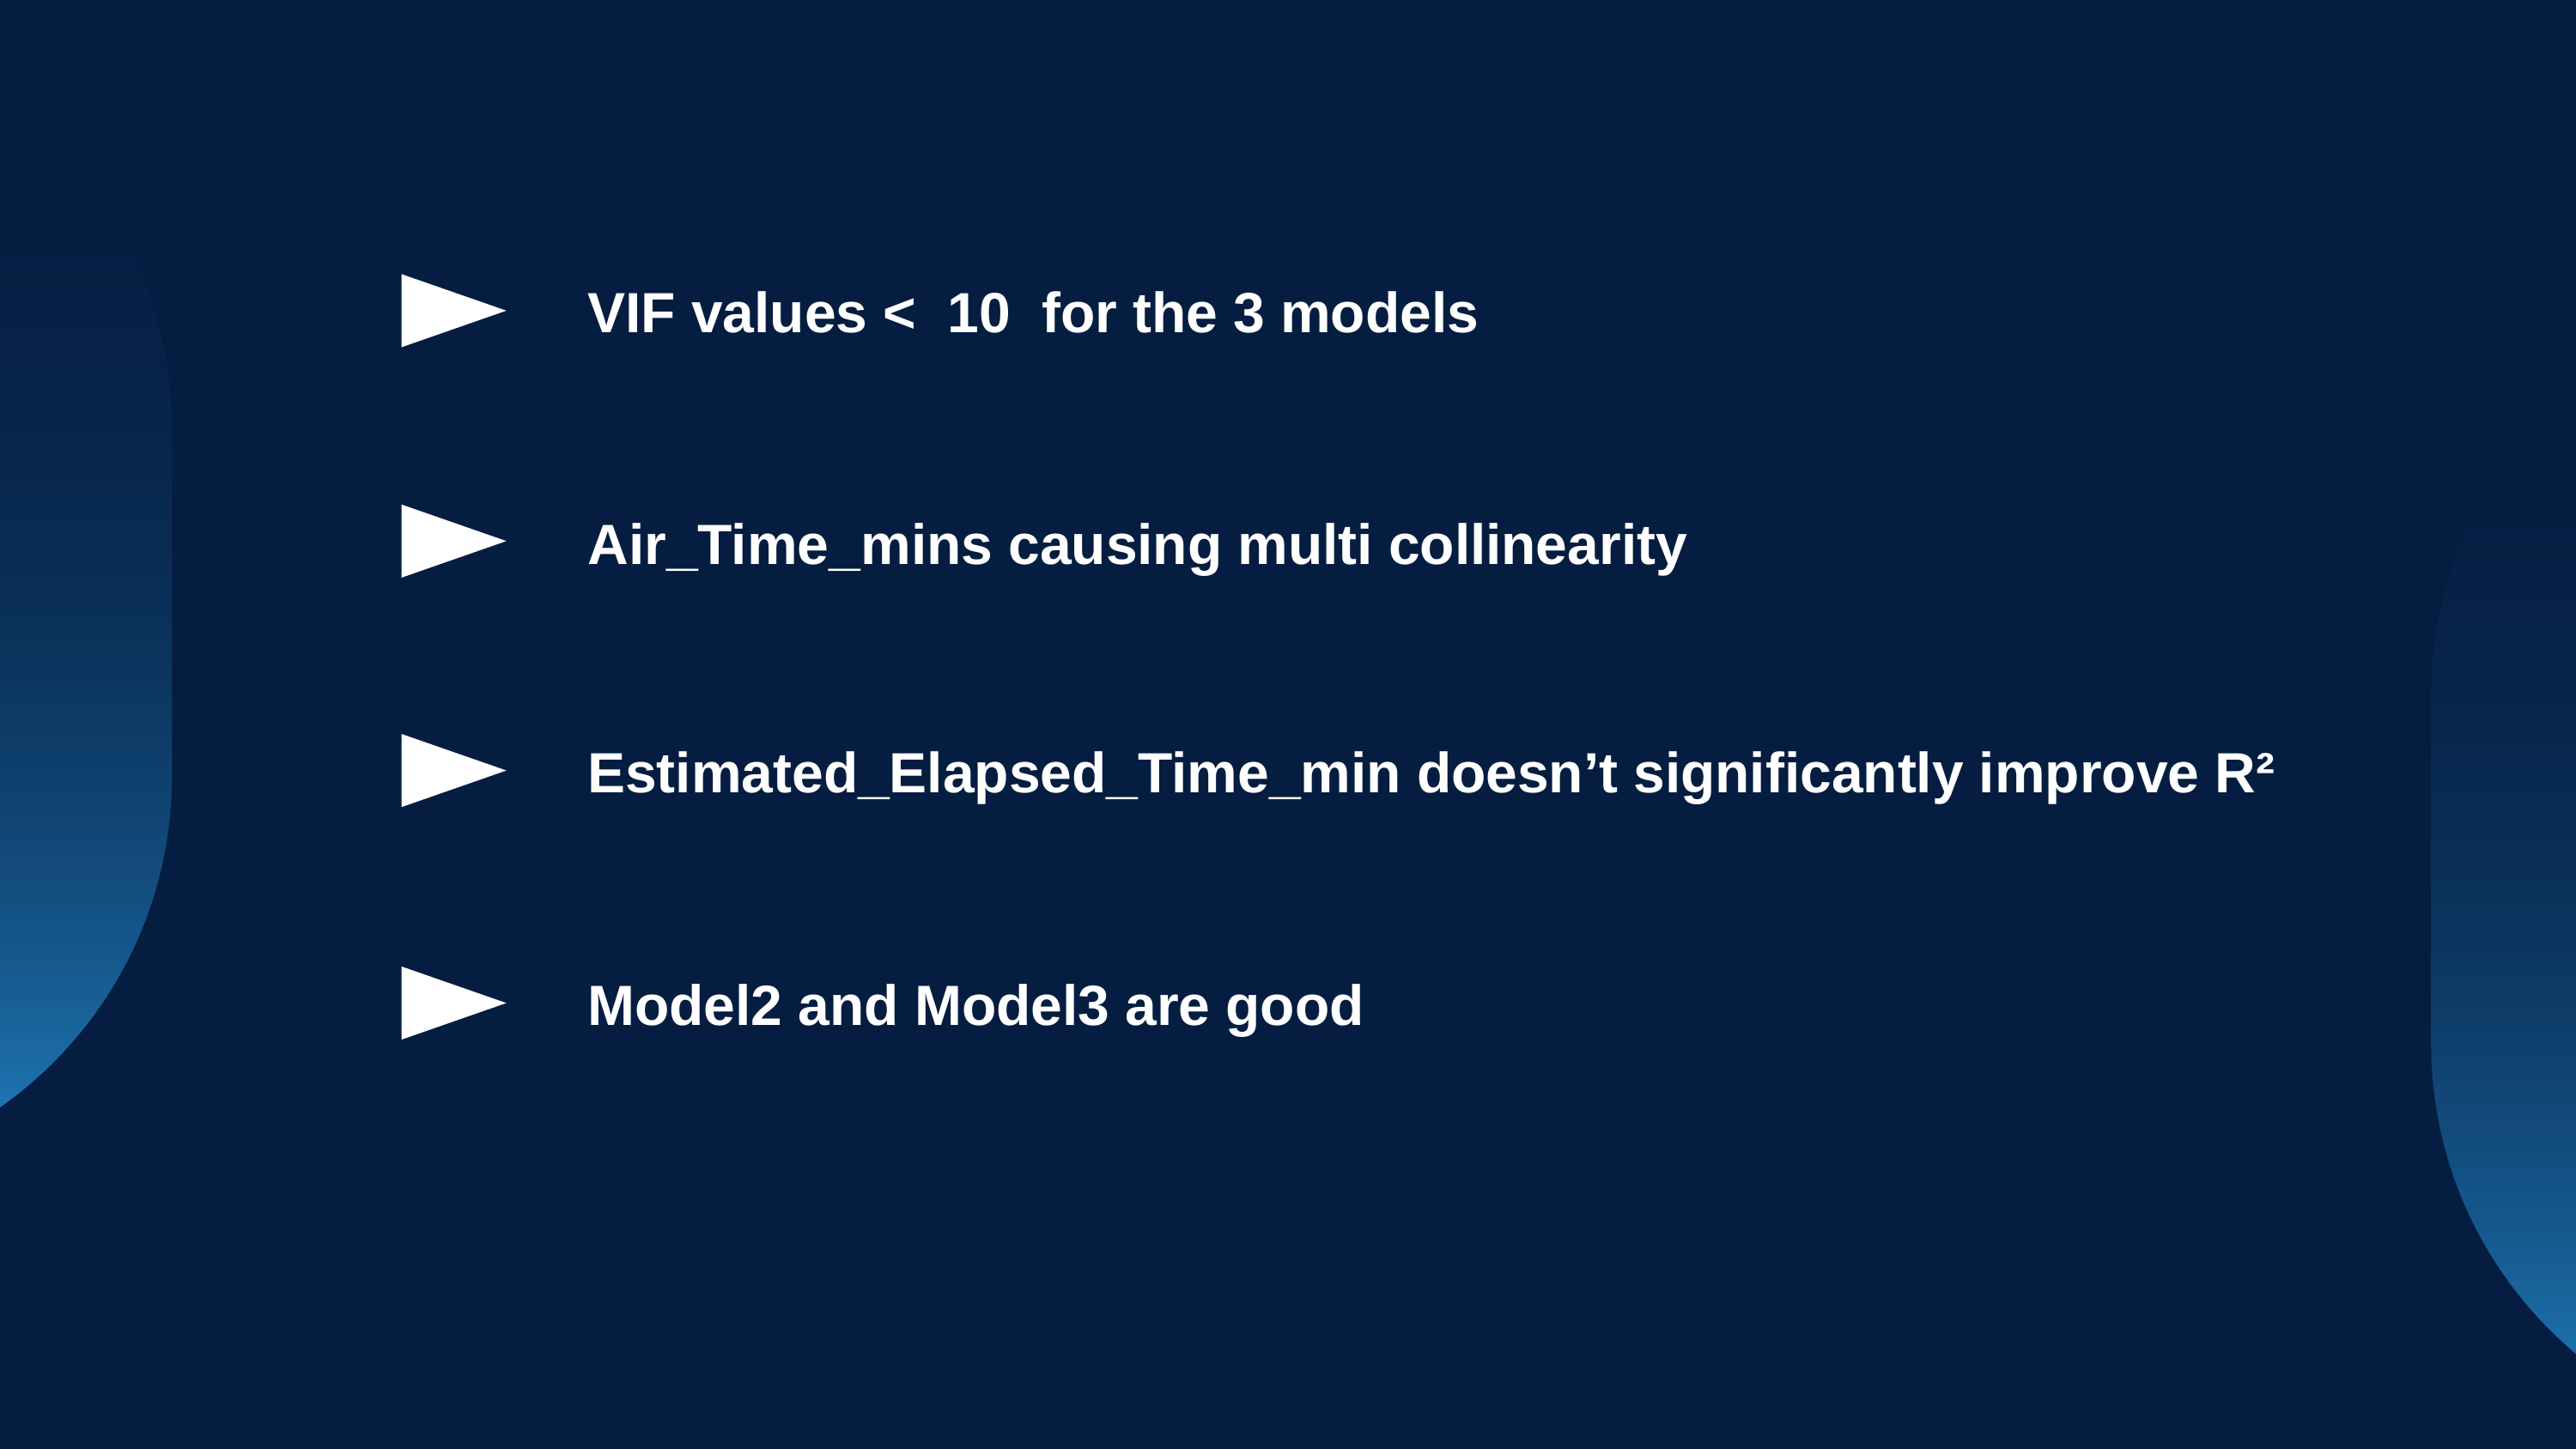

VIF values <  10  for the 3 models

Air_Time_mins causing multi collinearity

Estimated_Elapsed_Time_min doesn’t significantly improve R²

Model2 and Model3 are good